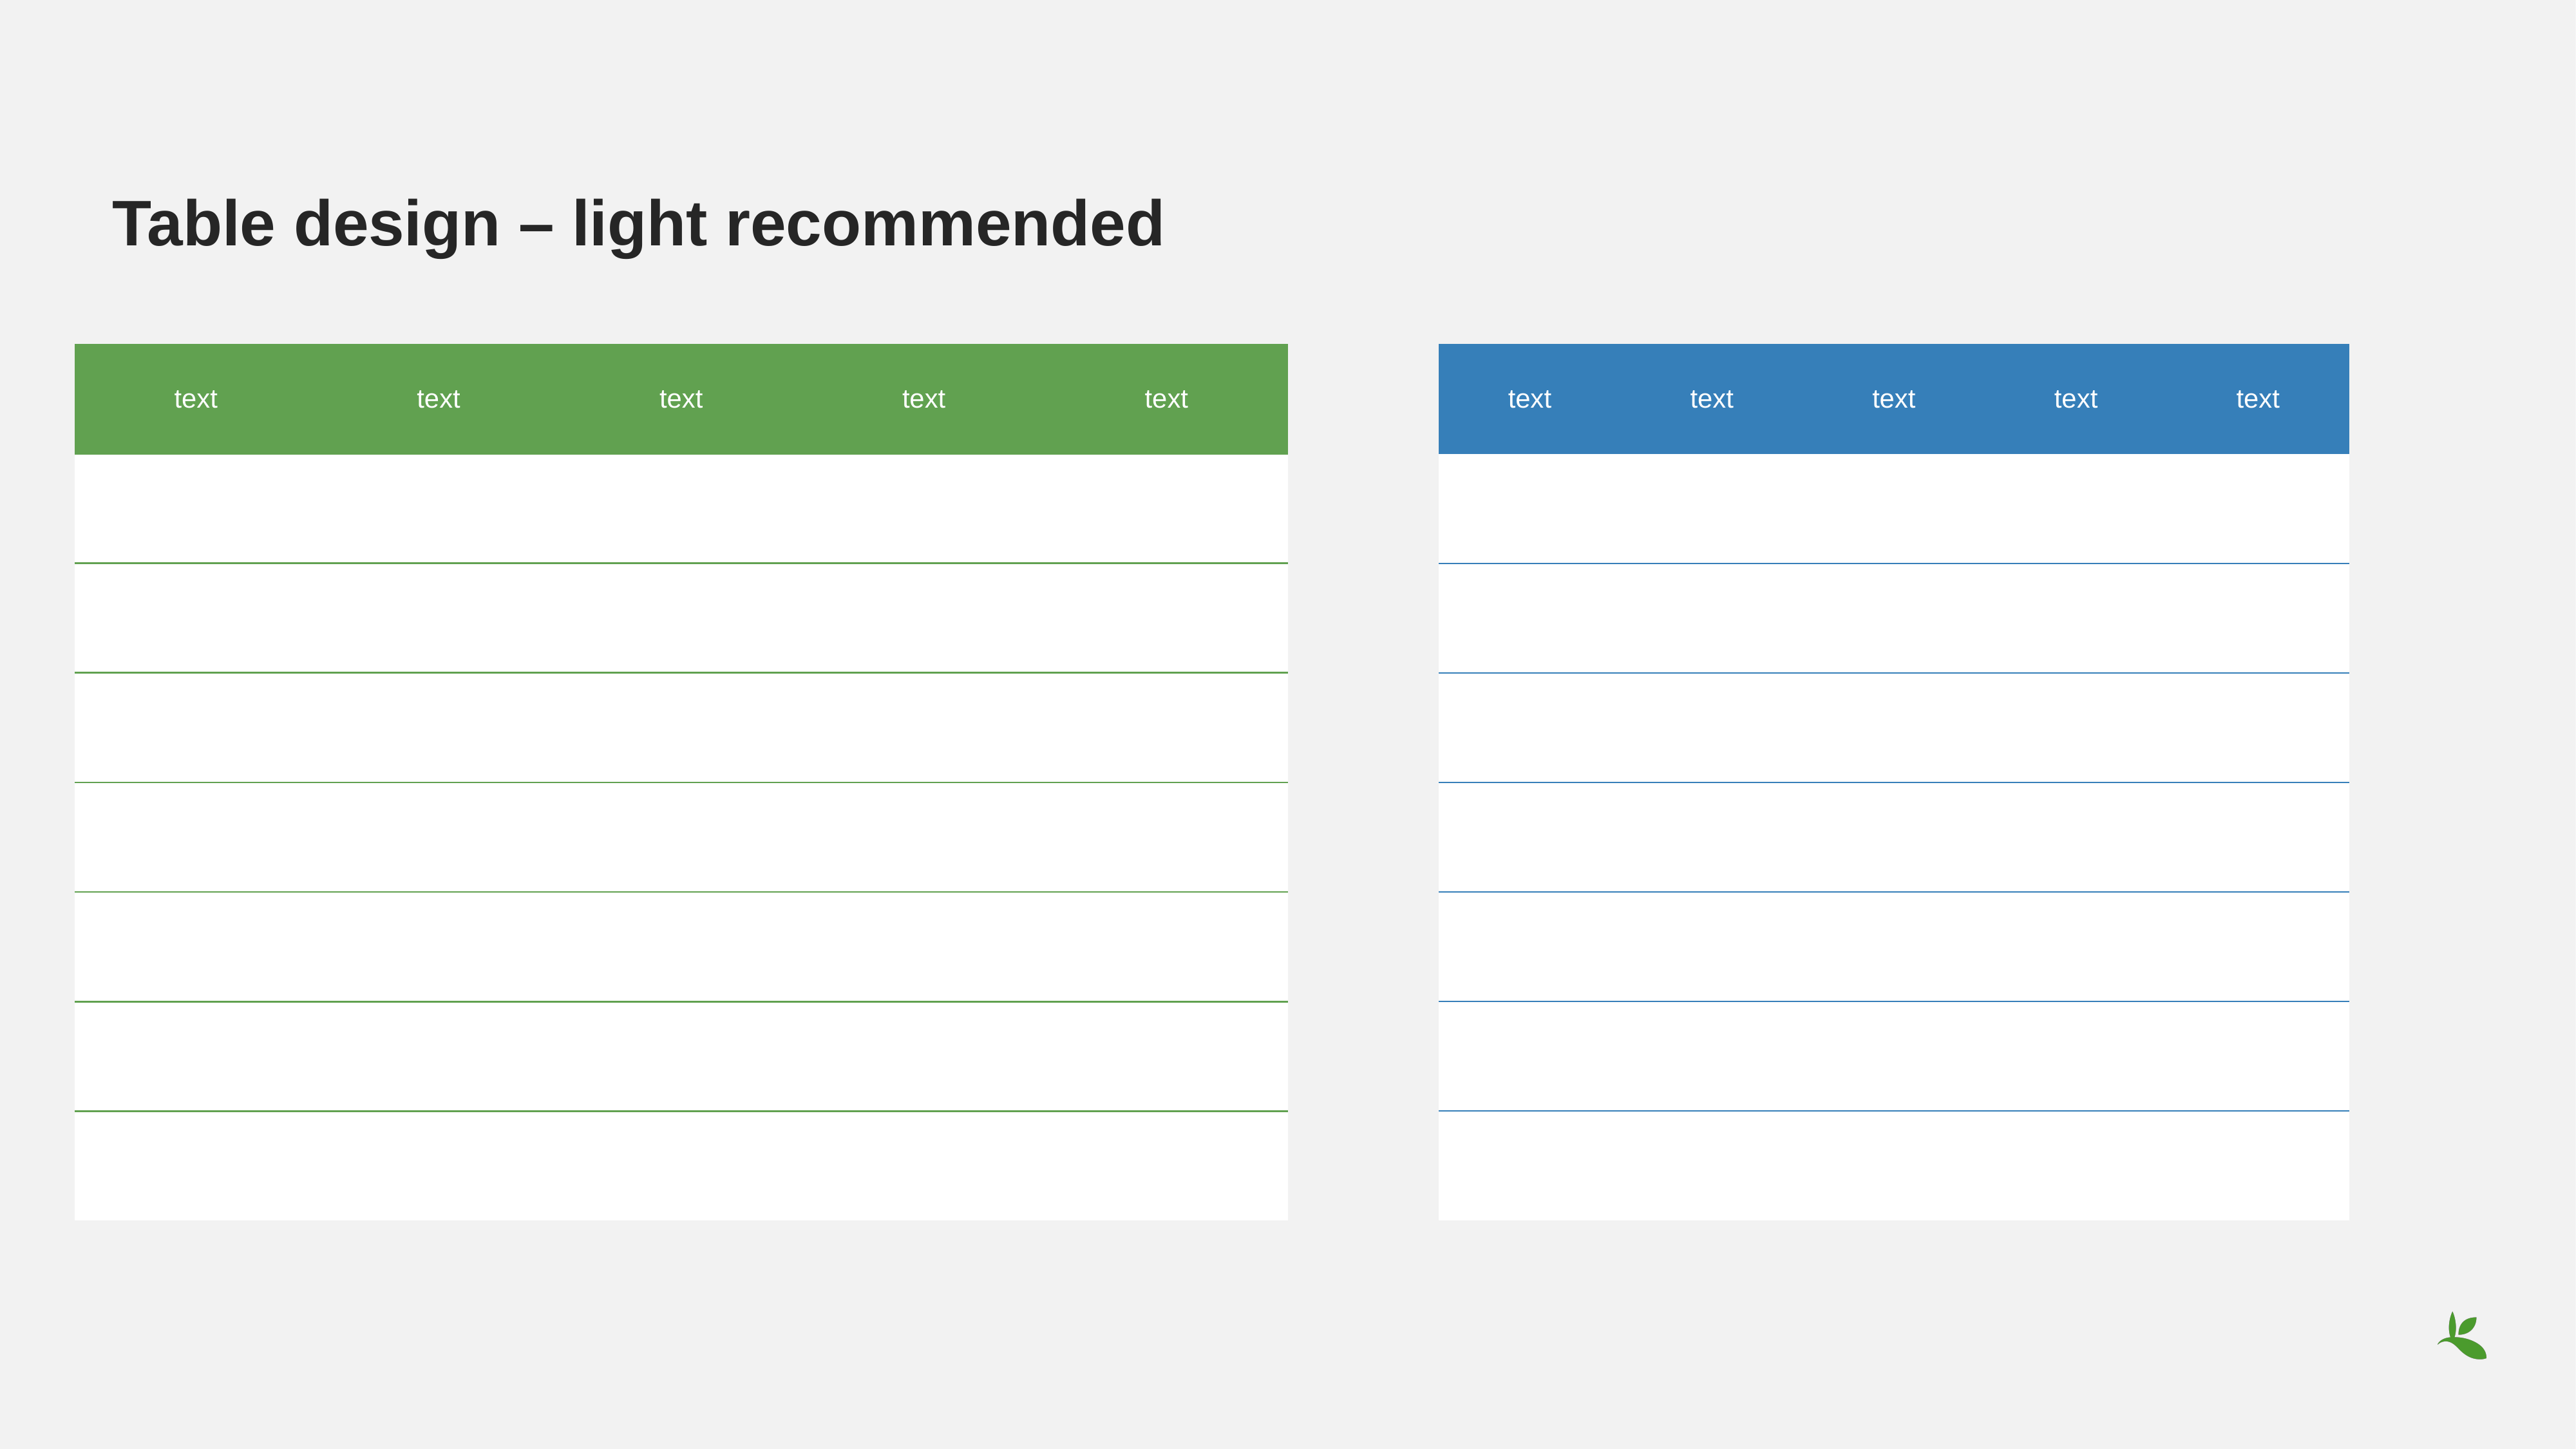

# Table design – light recommended
| text | text | text | text | text |
| --- | --- | --- | --- | --- |
|  |  |  |  |  |
|  |  |  |  |  |
|  |  |  |  |  |
|  |  |  |  |  |
|  |  |  |  |  |
|  |  |  |  |  |
|  |  |  |  |  |
| text | text | text | text | text |
| --- | --- | --- | --- | --- |
|  |  |  |  |  |
|  |  |  |  |  |
|  |  |  |  |  |
|  |  |  |  |  |
|  |  |  |  |  |
|  |  |  |  |  |
|  |  |  |  |  |